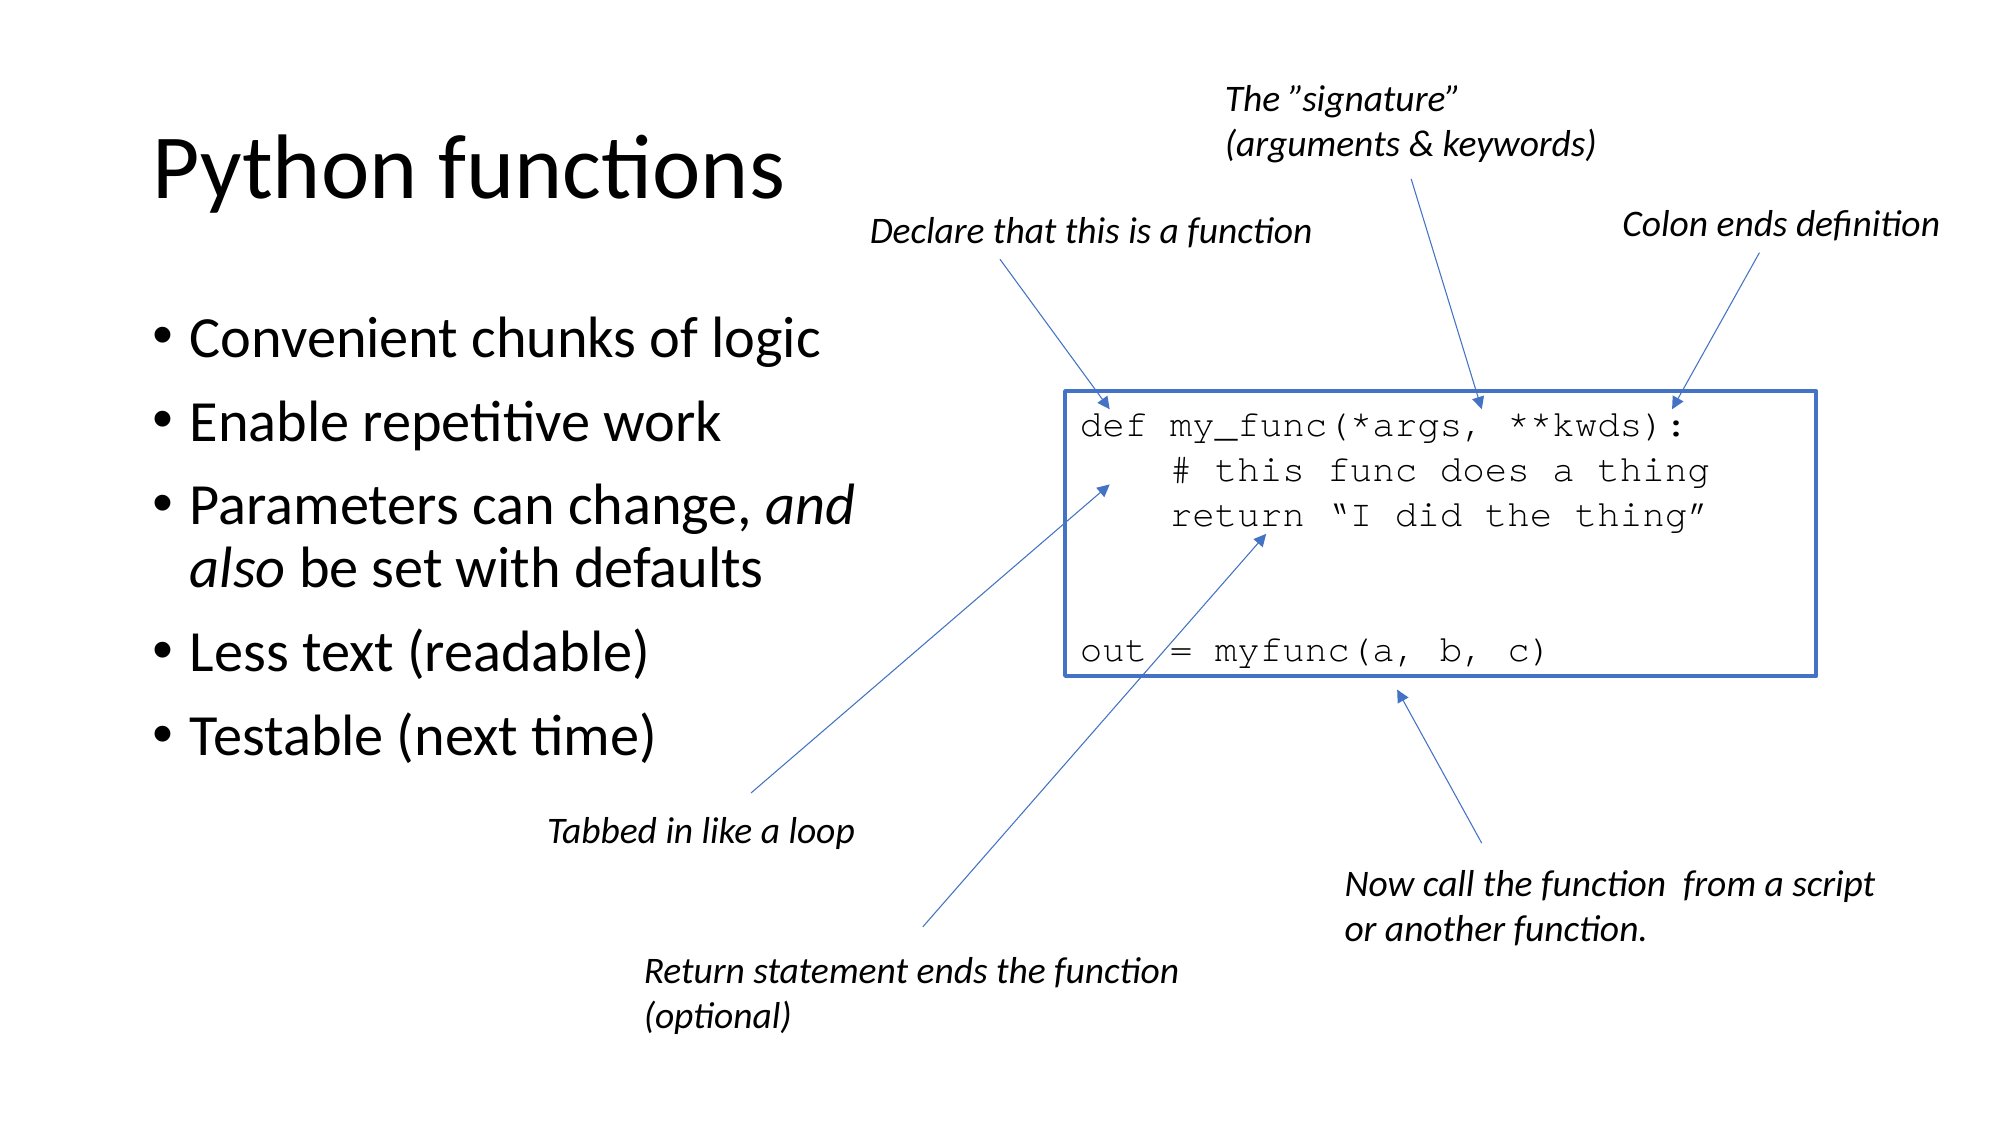

# Python functions
The ”signature”
(arguments & keywords)
Colon ends definition
Declare that this is a function
Convenient chunks of logic
Enable repetitive work
Parameters can change, and also be set with defaults
Less text (readable)
Testable (next time)
def my_func(*args, **kwds):
    # this func does a thing
    return “I did the thing”

out = myfunc(a, b, c)
Tabbed in like a loop
Now call the function  from a script or another function.
Return statement ends the function
(optional)